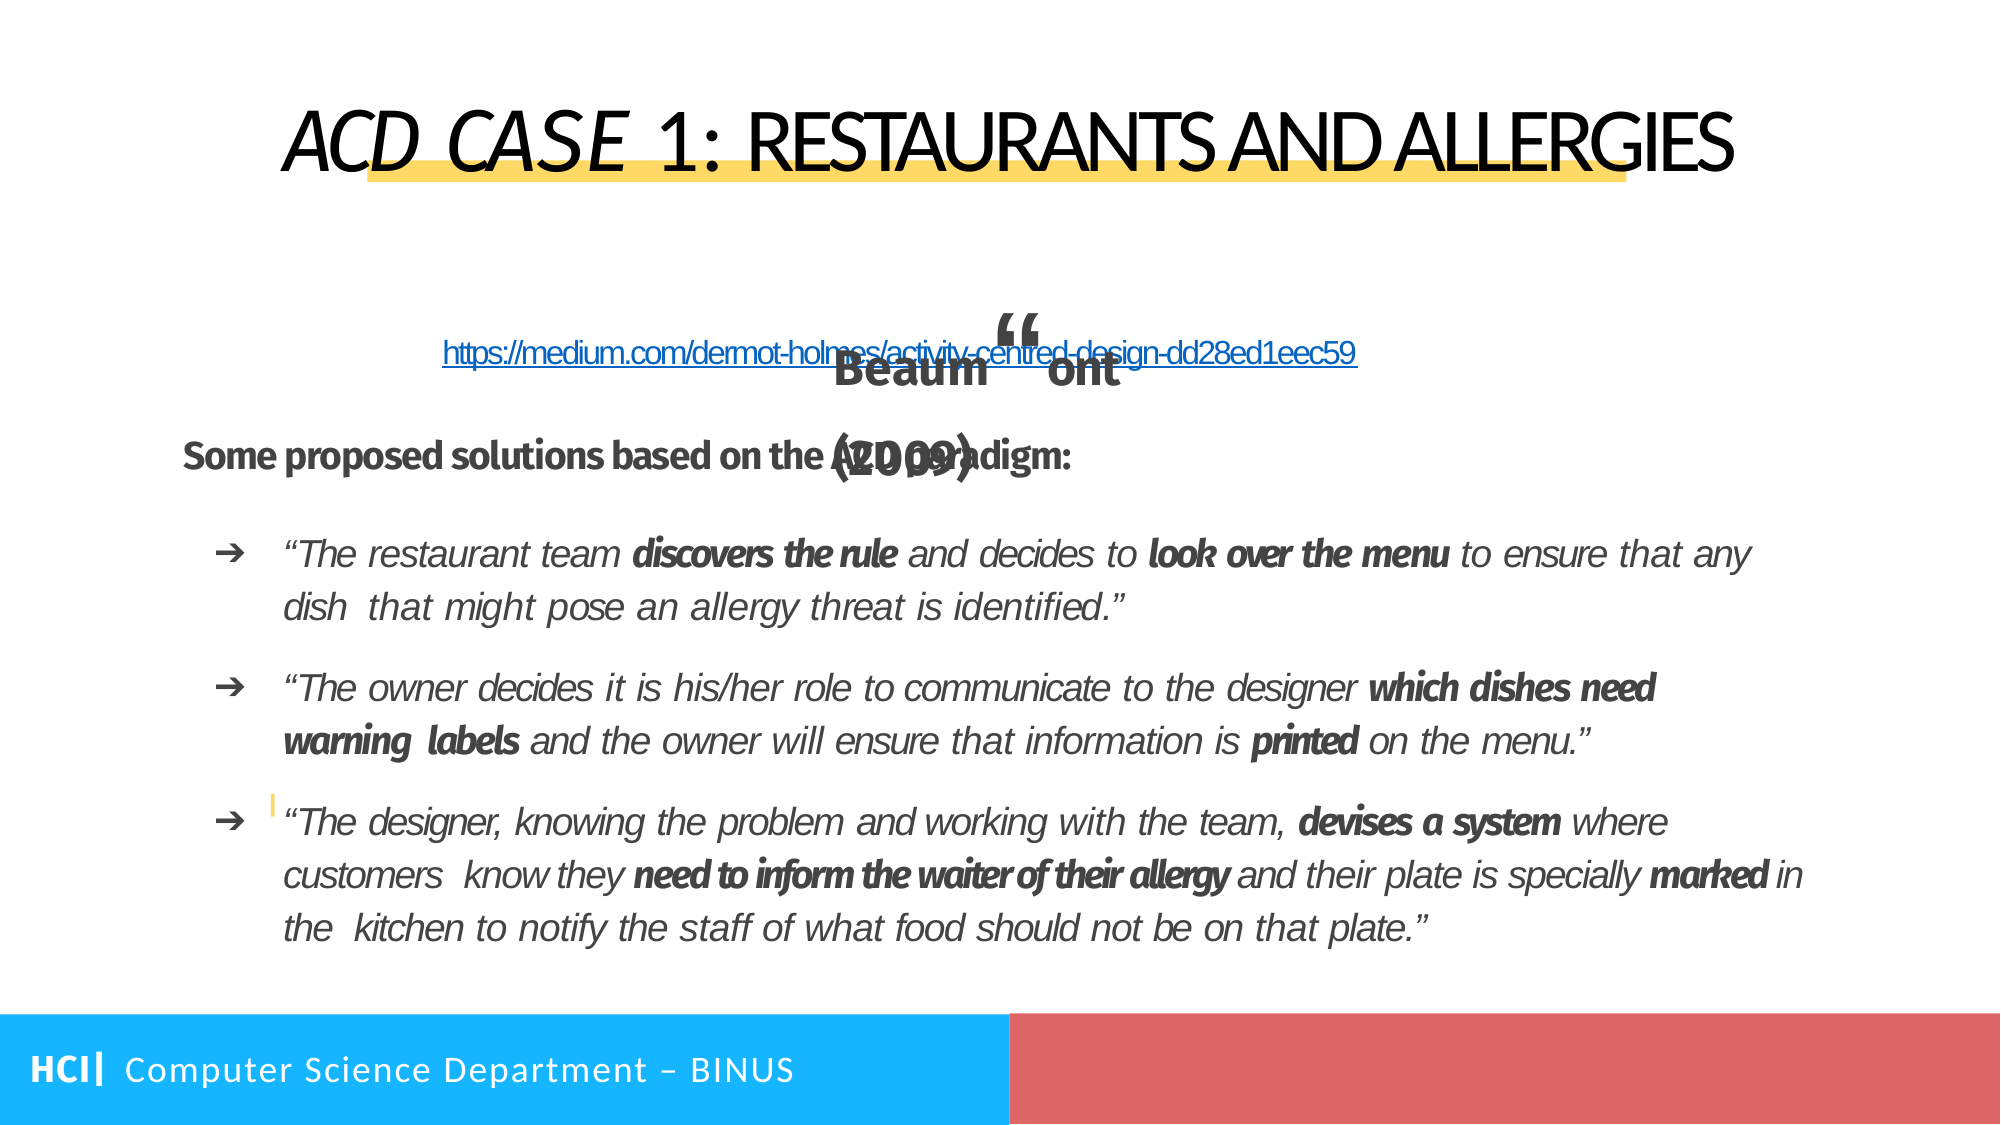

ACD CASE 1: RESTAURANTS AND ALLERGIES

Beaum“ont (2009)
https://medium.com/dermot-holmes/activity-centred-design-dd28ed1eec59

Some proposed solutions based on the ACD paradigm:
“The restaurant team discovers the rule and decides to look over the menu to ensure that any dish  that might pose an allergy threat is identified.”
“The owner decides it is his/her role to communicate to the designer which dishes need warning  labels and the owner will ensure that information is printed on the menu.”
“The designer, knowing the problem and working with the team, devises a system where customers  know they need to inform the waiter of their allergy and their plate is specially marked in the  kitchen to notify the staff of what food should not be on that plate.”
SISTEM INTERAKSI  | FAKULTAS ILMU KOMPUTER